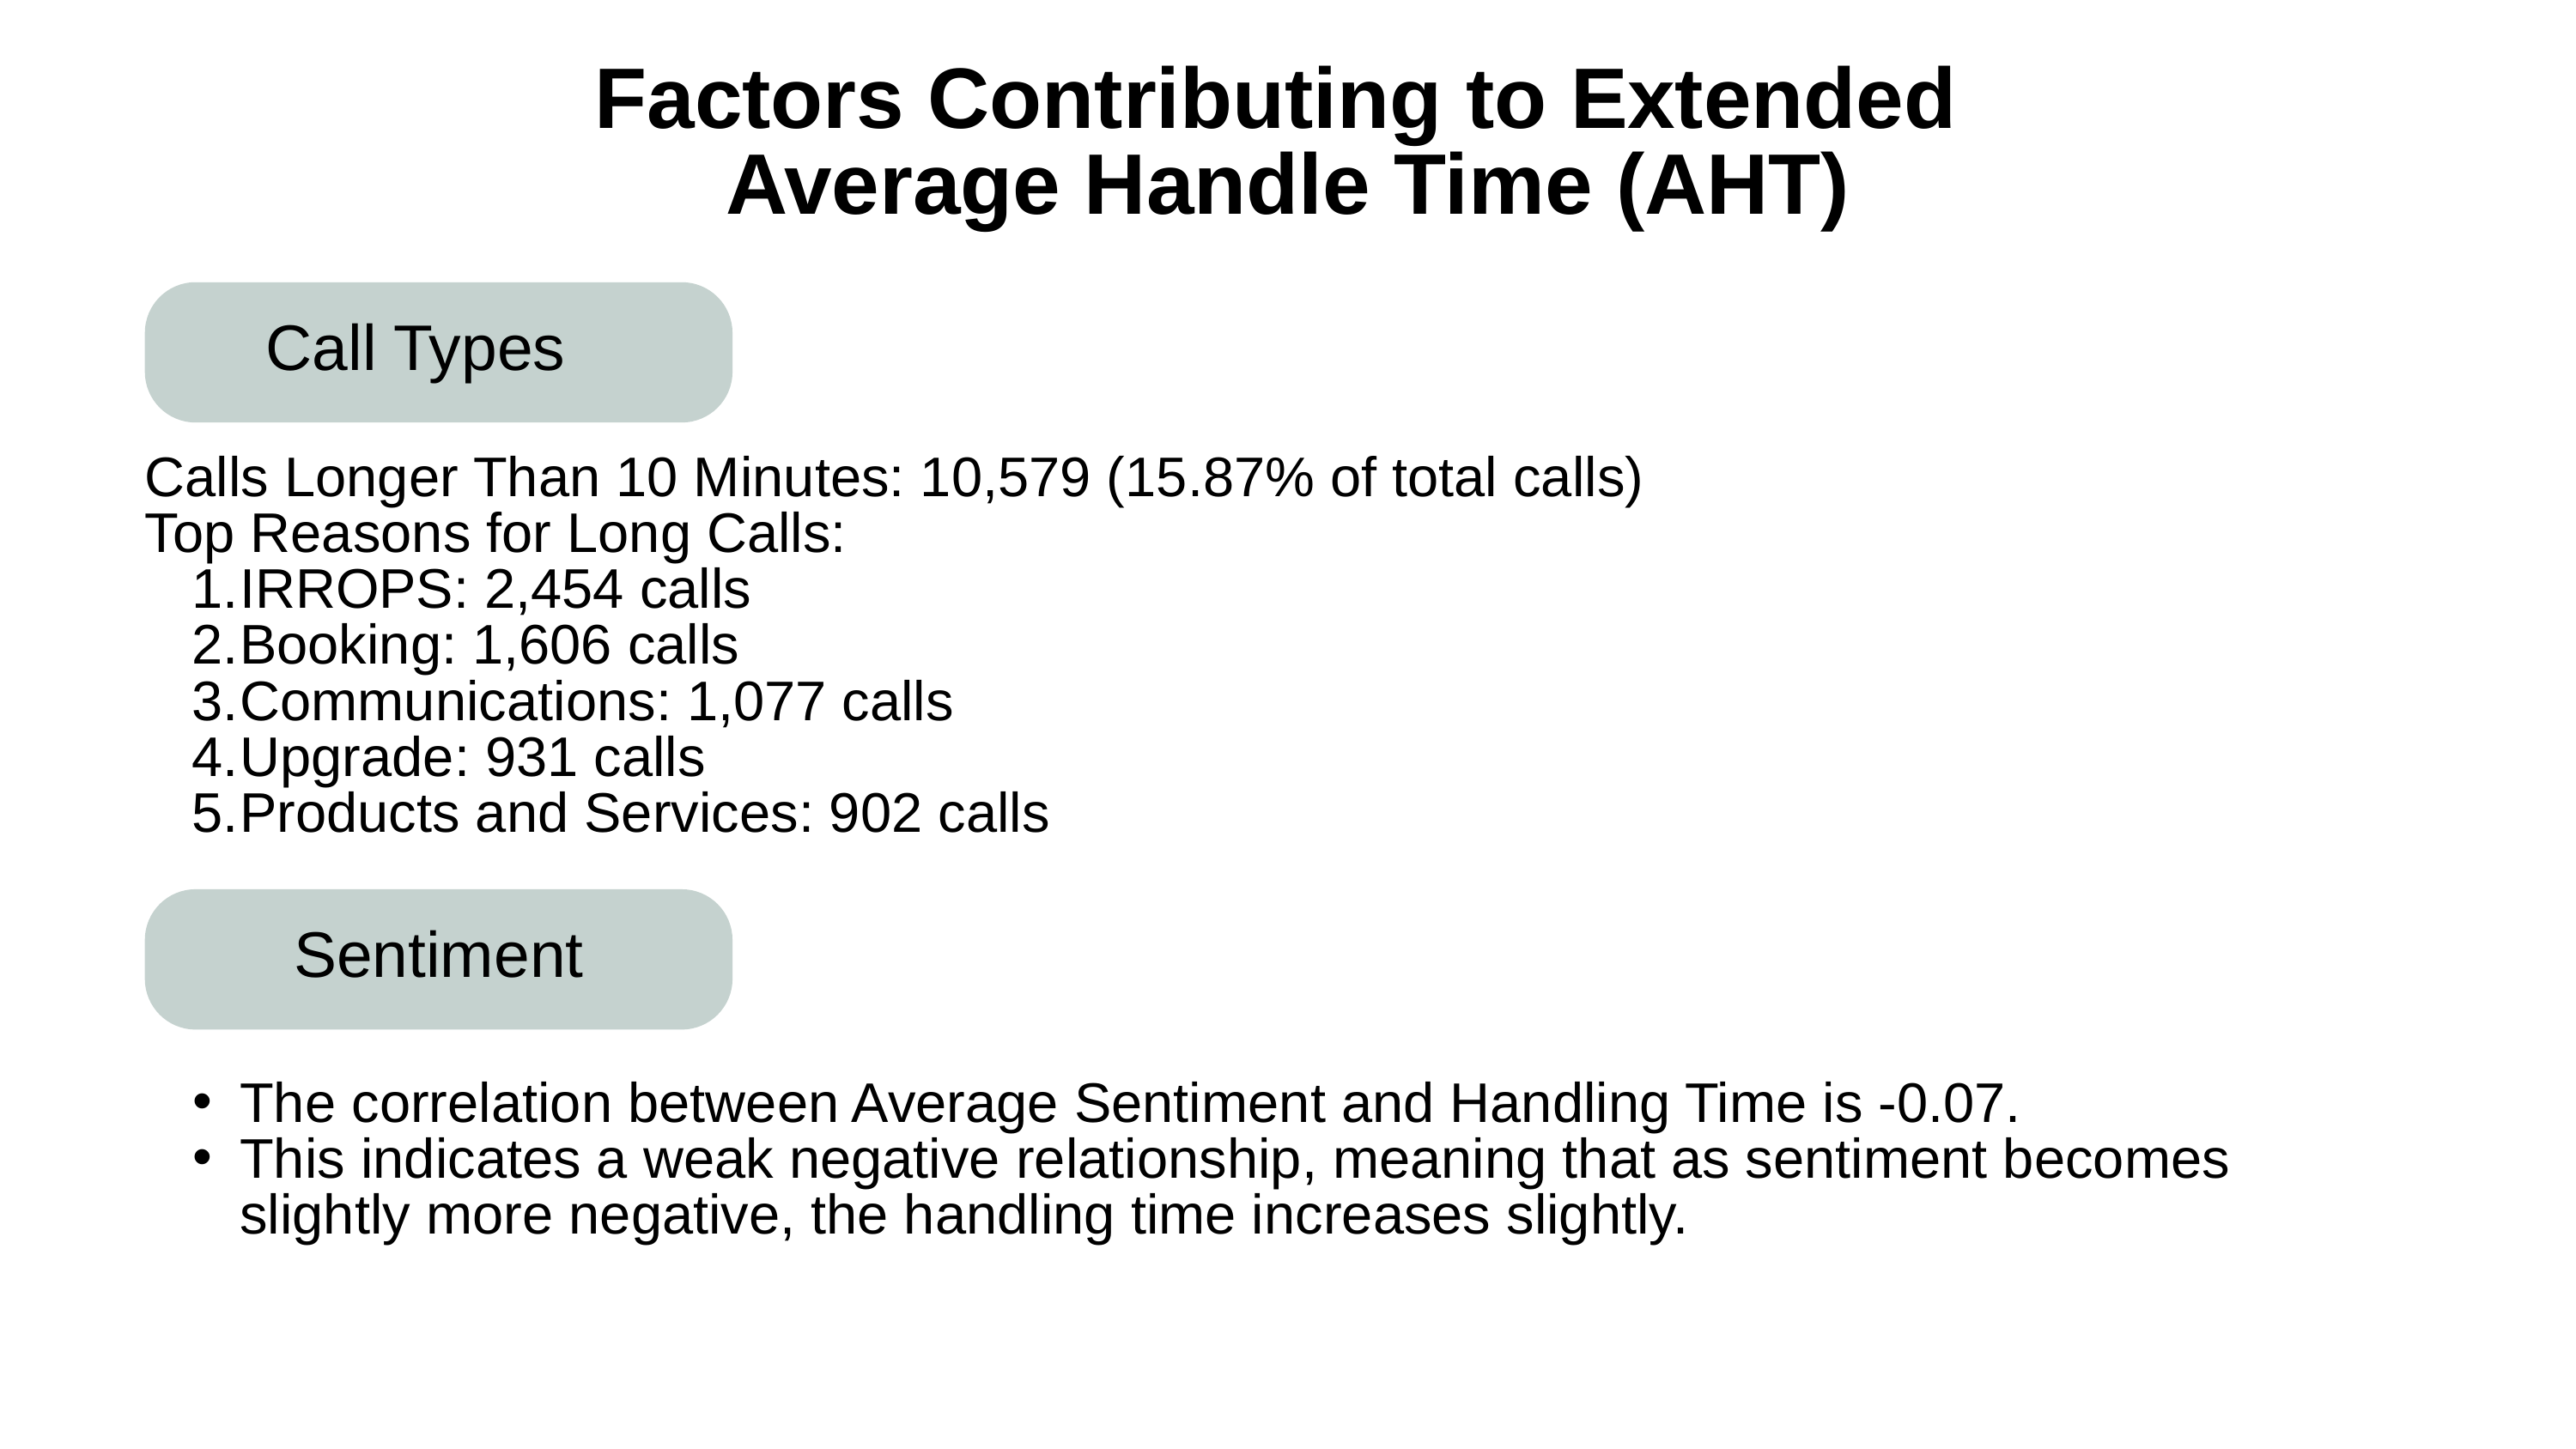

Factors Contributing to Extended
Average Handle Time (AHT)

Call Types

Calls Longer Than 10 Minutes: 10,579 (15.87% of total calls)
Top Reasons for Long Calls:
IRROPS: 2,454 calls
Booking: 1,606 calls
Communications: 1,077 calls
Upgrade: 931 calls
Products and Services: 902 calls

Sentiment
The correlation between Average Sentiment and Handling Time is -0.07.
This indicates a weak negative relationship, meaning that as sentiment becomes slightly more negative, the handling time increases slightly.